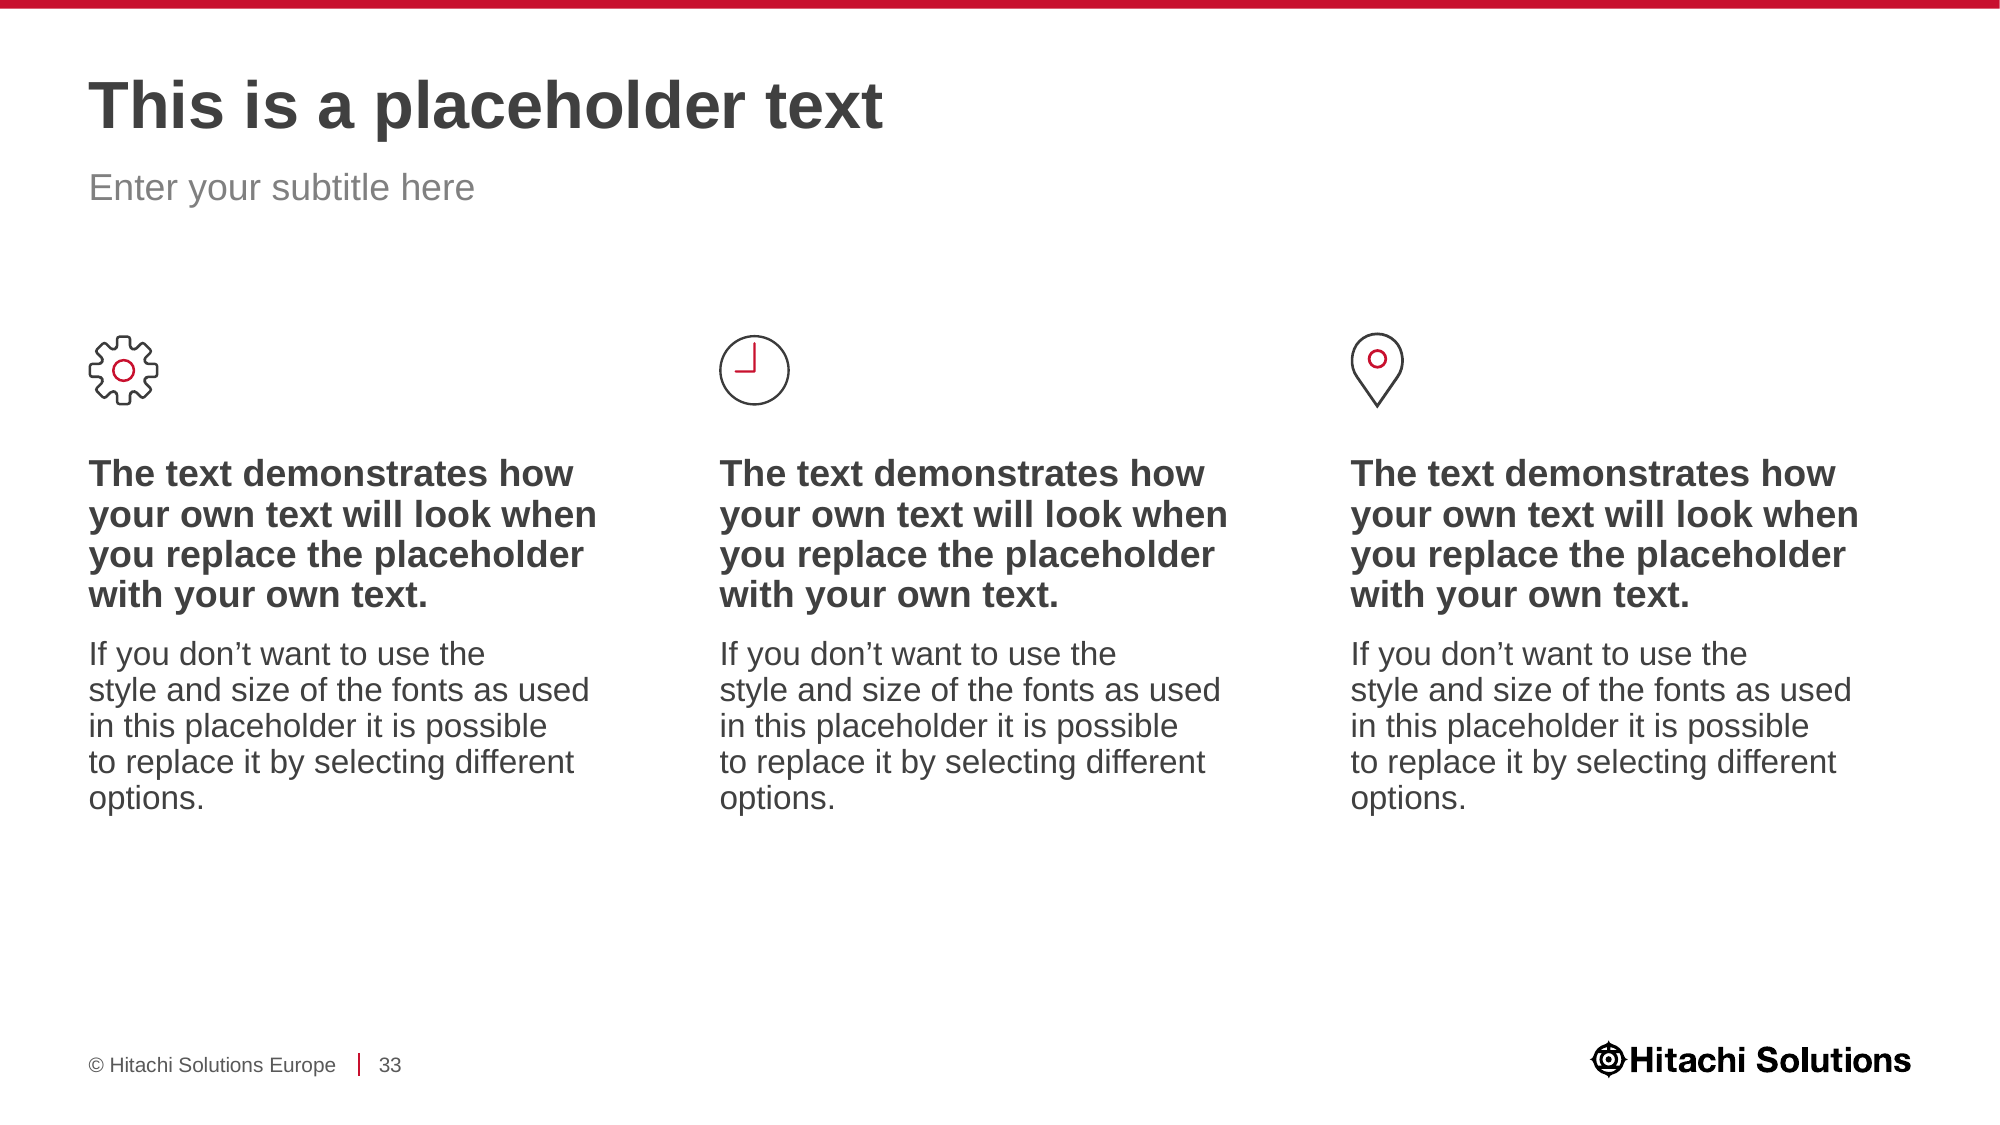

# This is a placeholder text
Enter your subtitle here

The text demonstrates how your own text will look when you replace the placeholder with your own text.
If you don’t want to use the
style and size of the fonts as used
in this placeholder it is possible
to replace it by selecting different options.

The text demonstrates how your own text will look when you replace the placeholder with your own text.
If you don’t want to use the
style and size of the fonts as used
in this placeholder it is possible
to replace it by selecting different options.

The text demonstrates how your own text will look when you replace the placeholder with your own text.
If you don’t want to use the
style and size of the fonts as used
in this placeholder it is possible
to replace it by selecting different options.

© Hitachi Solutions Europe
33